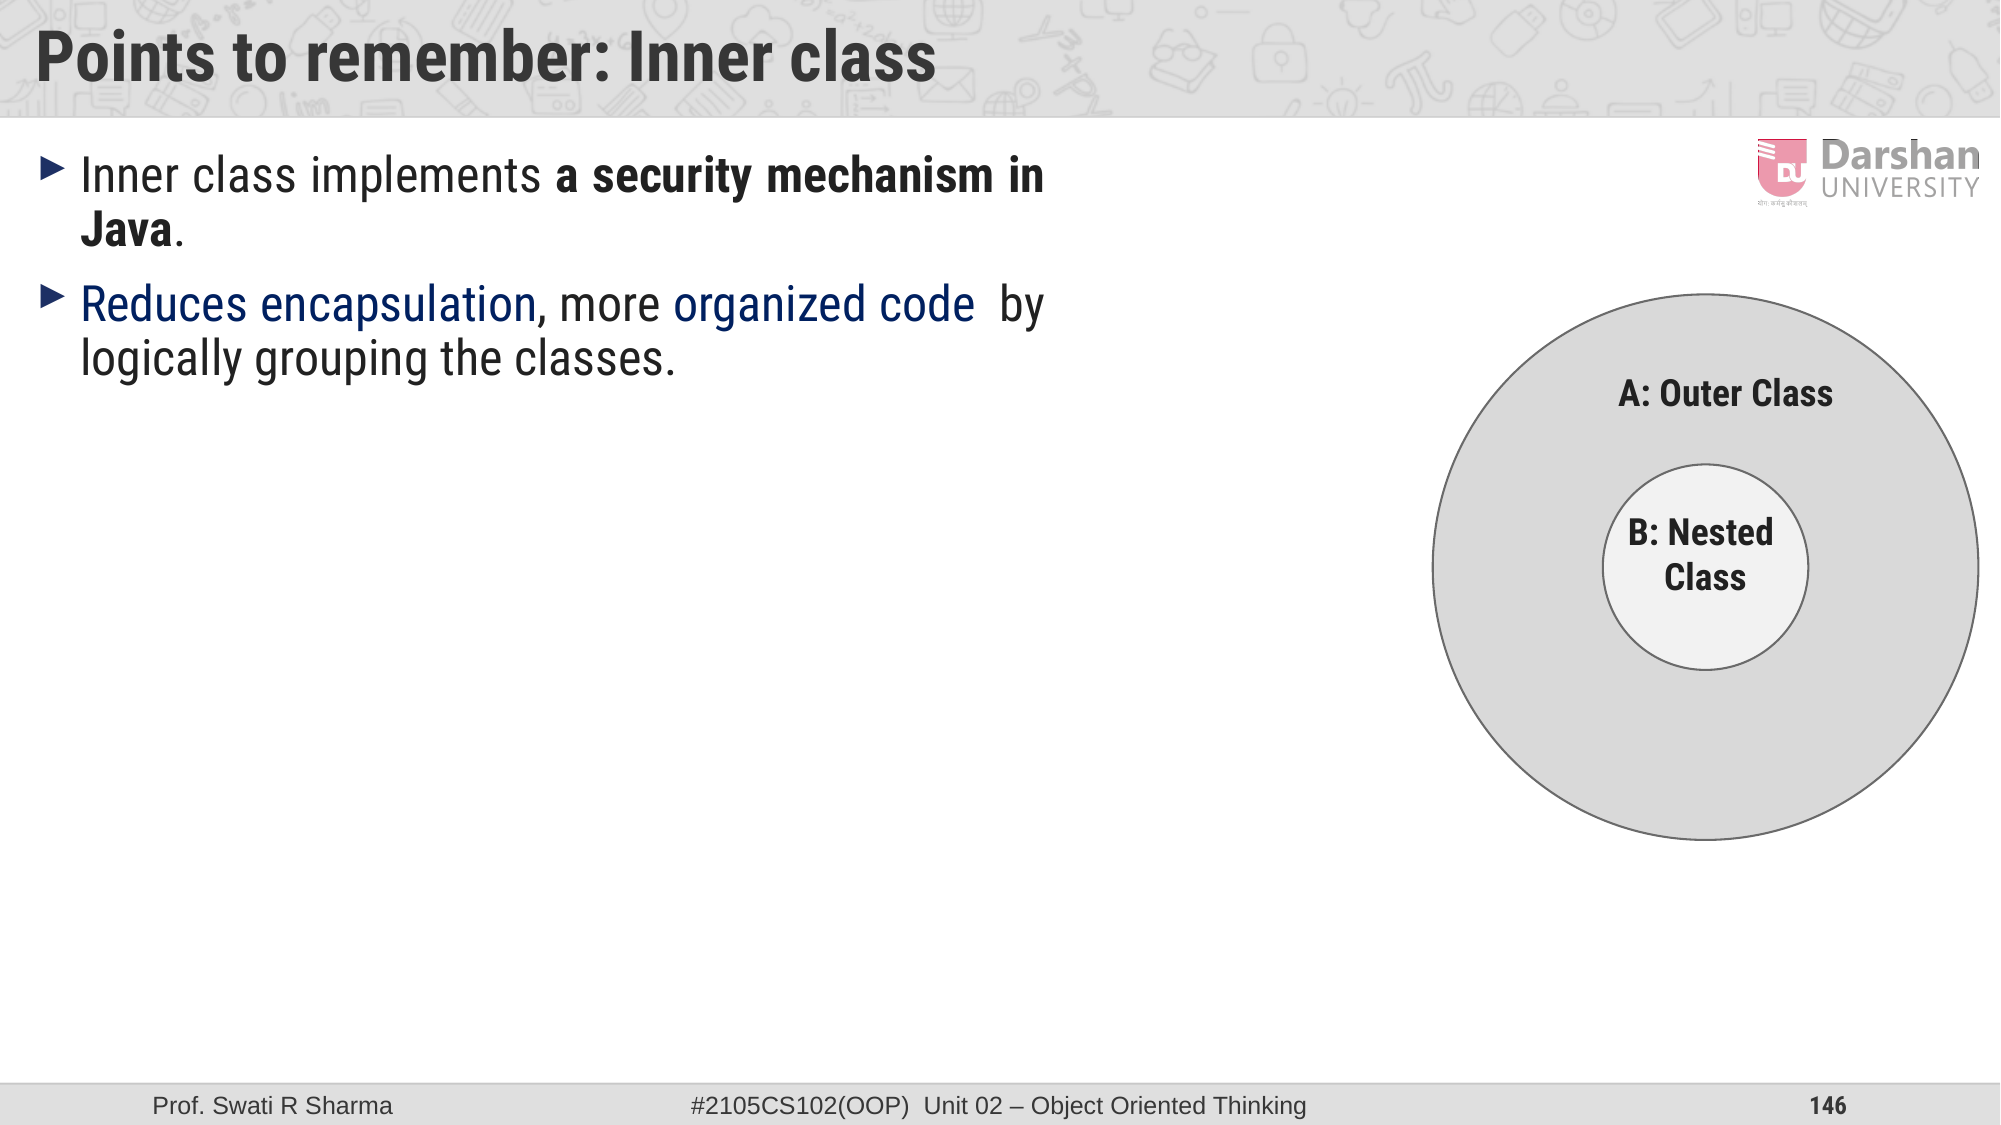

# Points to remember: Inner class
Inner class implements a security mechanism in Java.
Reduces encapsulation, more organized code  by logically grouping the classes.

A: Outer Class

B: Nested
Class